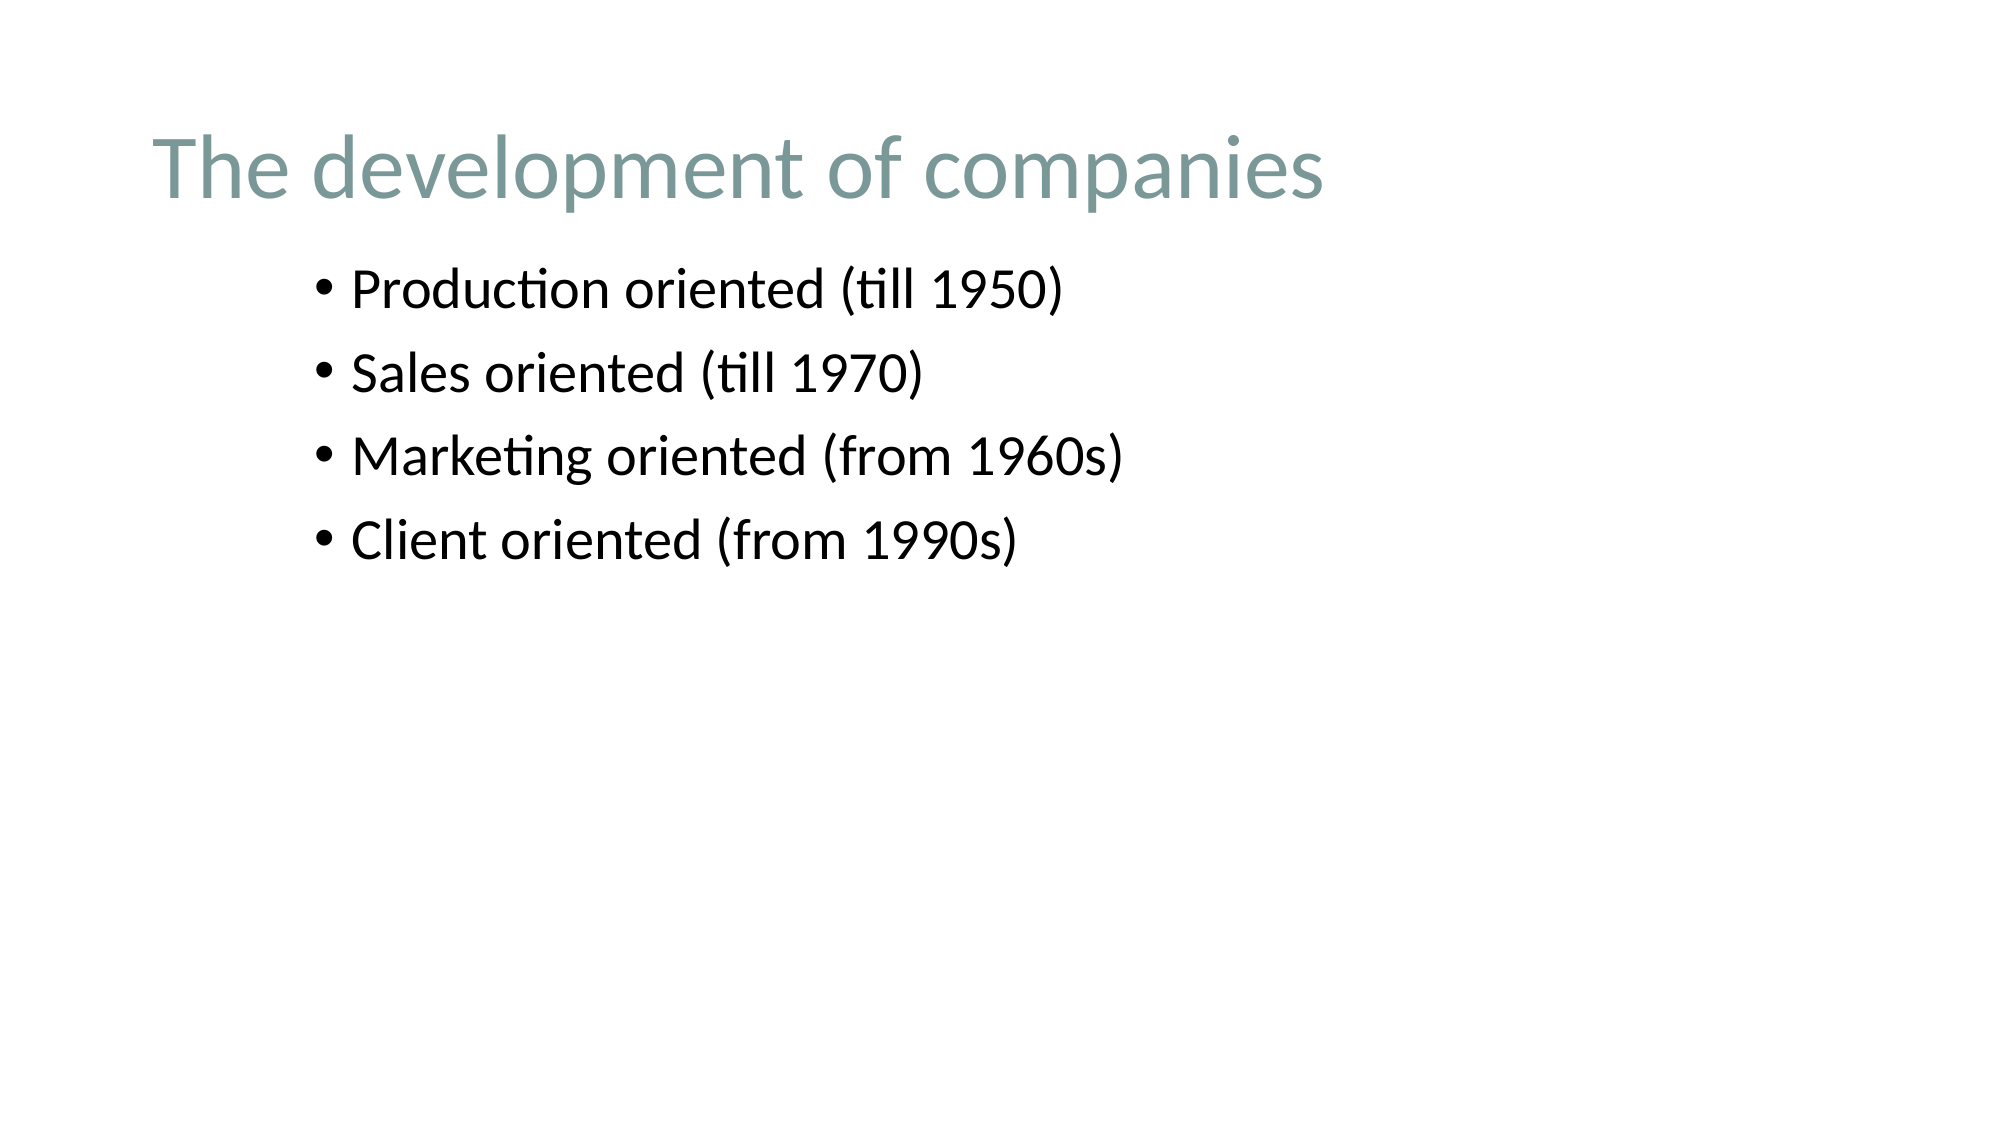

# The development of companies
Production oriented (till 1950)
Sales oriented (till 1970)
Marketing oriented (from 1960s)
Client oriented (from 1990s)